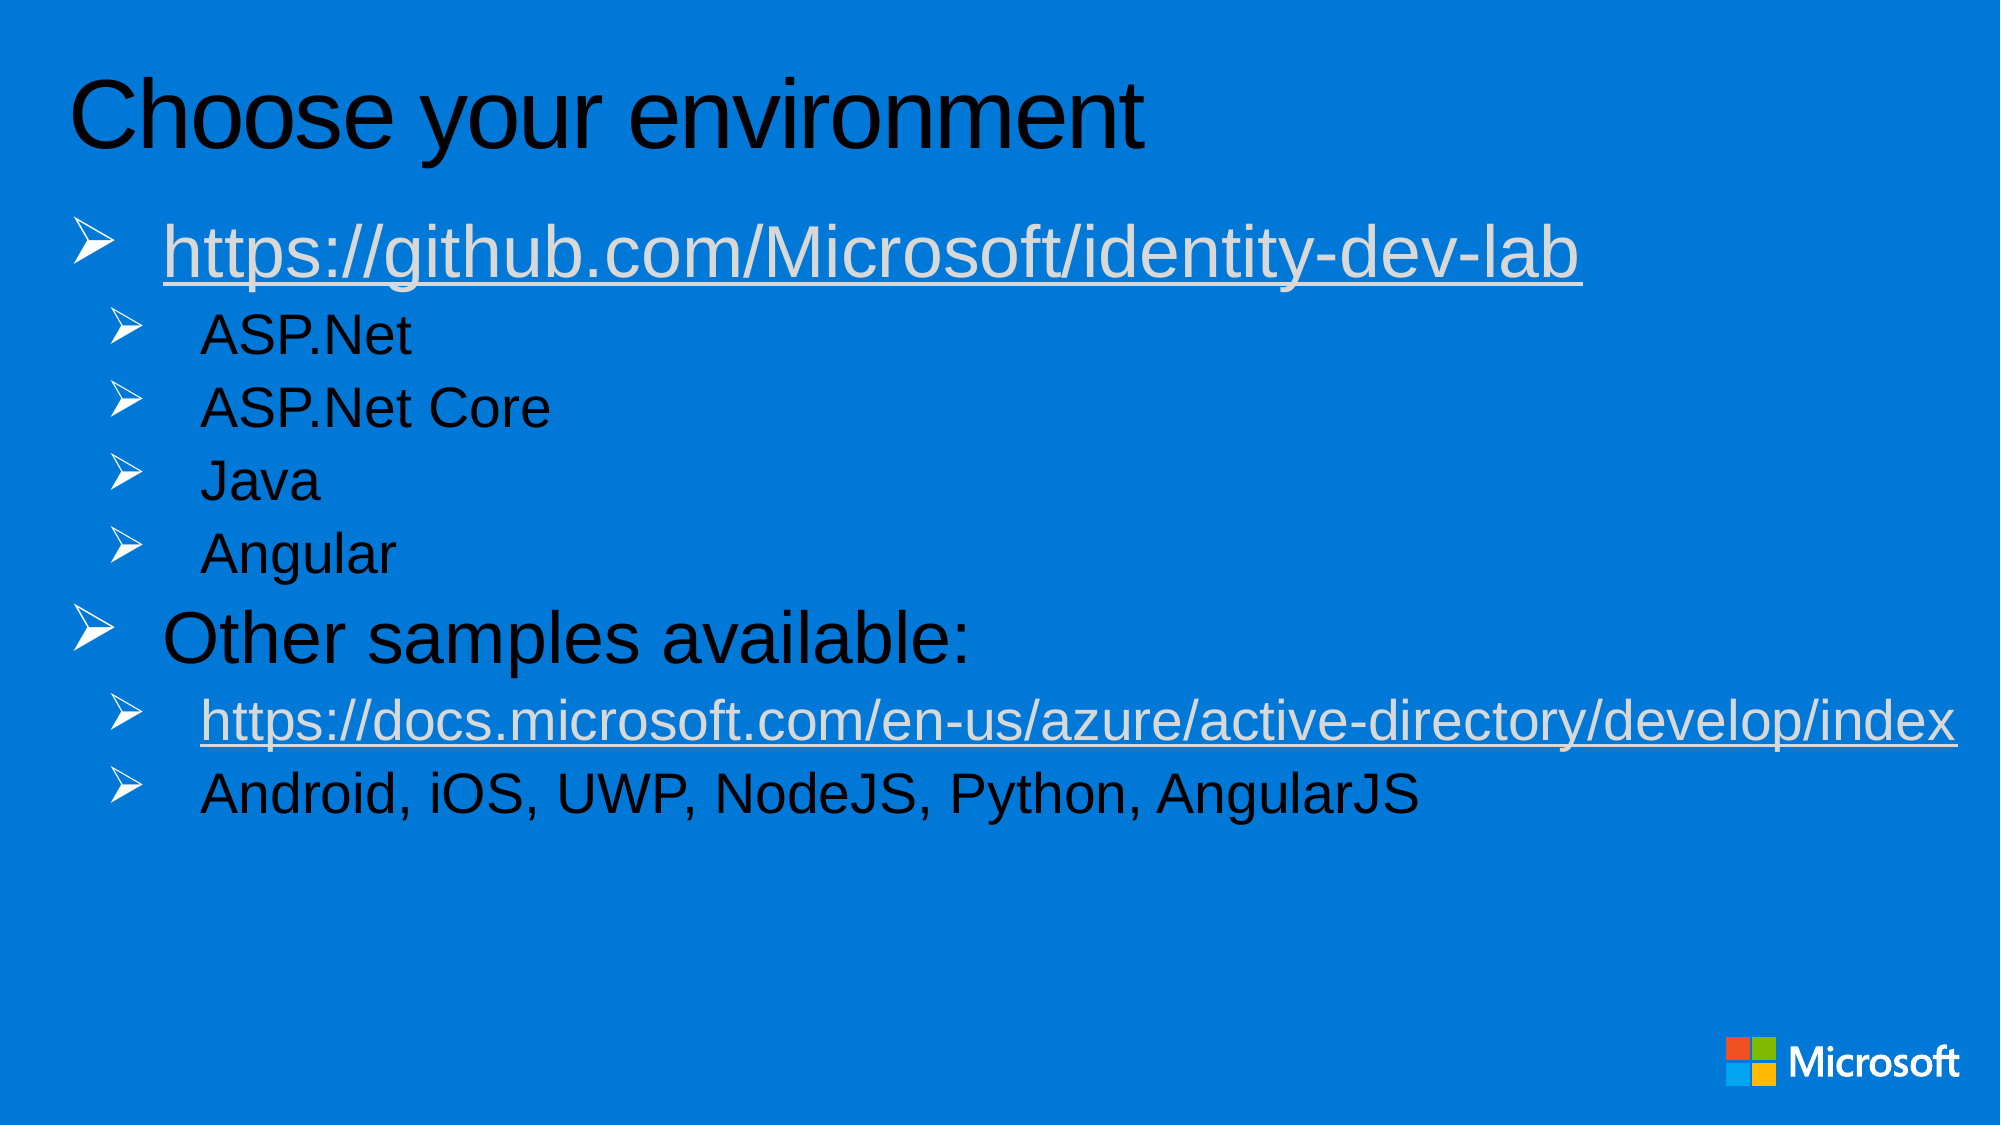

# Choose your environment
https://github.com/Microsoft/identity-dev-lab
ASP.Net
ASP.Net Core
Java
Angular
Other samples available:
https://docs.microsoft.com/en-us/azure/active-directory/develop/index
Android, iOS, UWP, NodeJS, Python, AngularJS